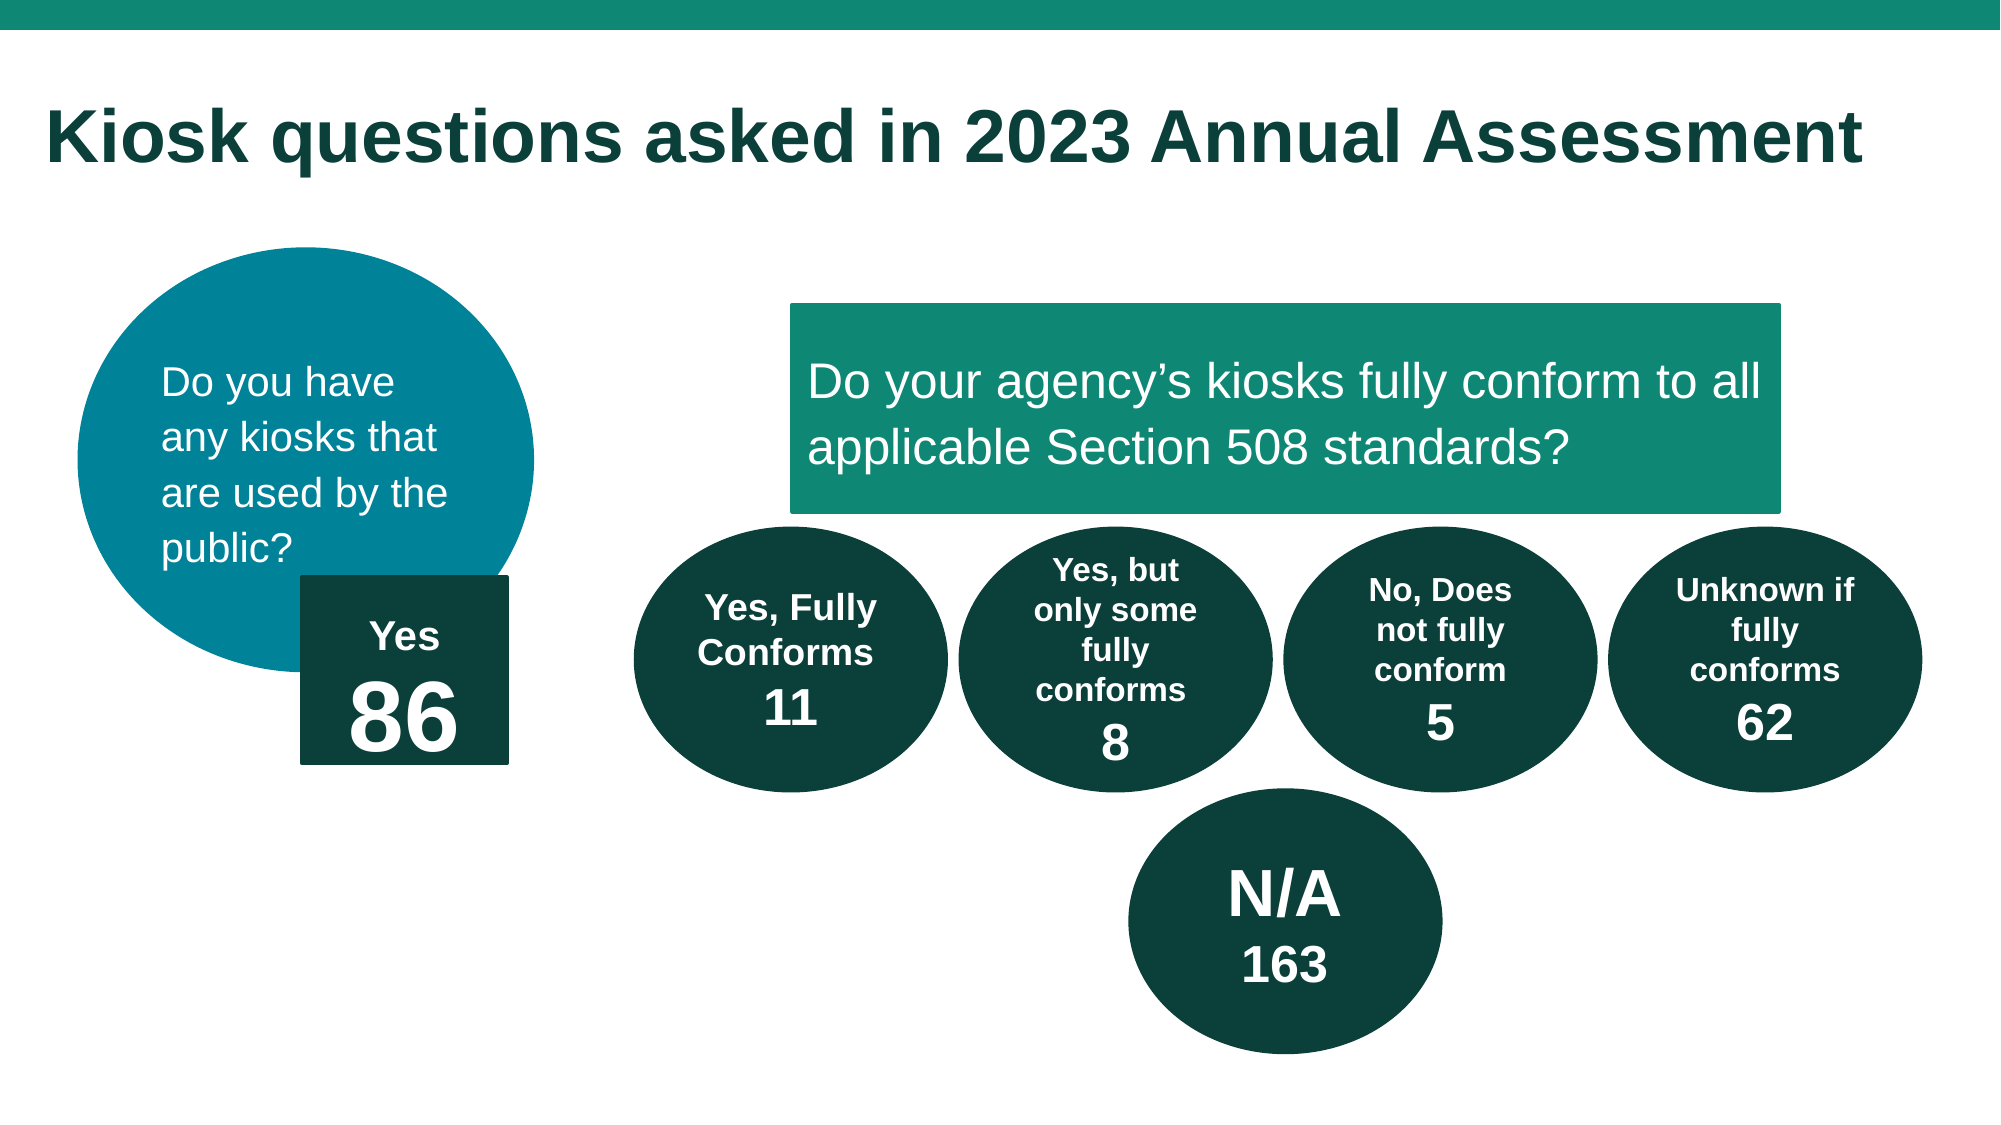

# Kiosk questions asked in 2023 Annual Assessment
Do you have any kiosks that are used by the public?
Do your agency’s kiosks fully conform to all applicable Section 508 standards?
Yes, Fully Conforms
11
Yes, but only some fully conforms
8
No, Does not fully conform
5
Unknown if fully conforms
62
Yes 86
N/A
163